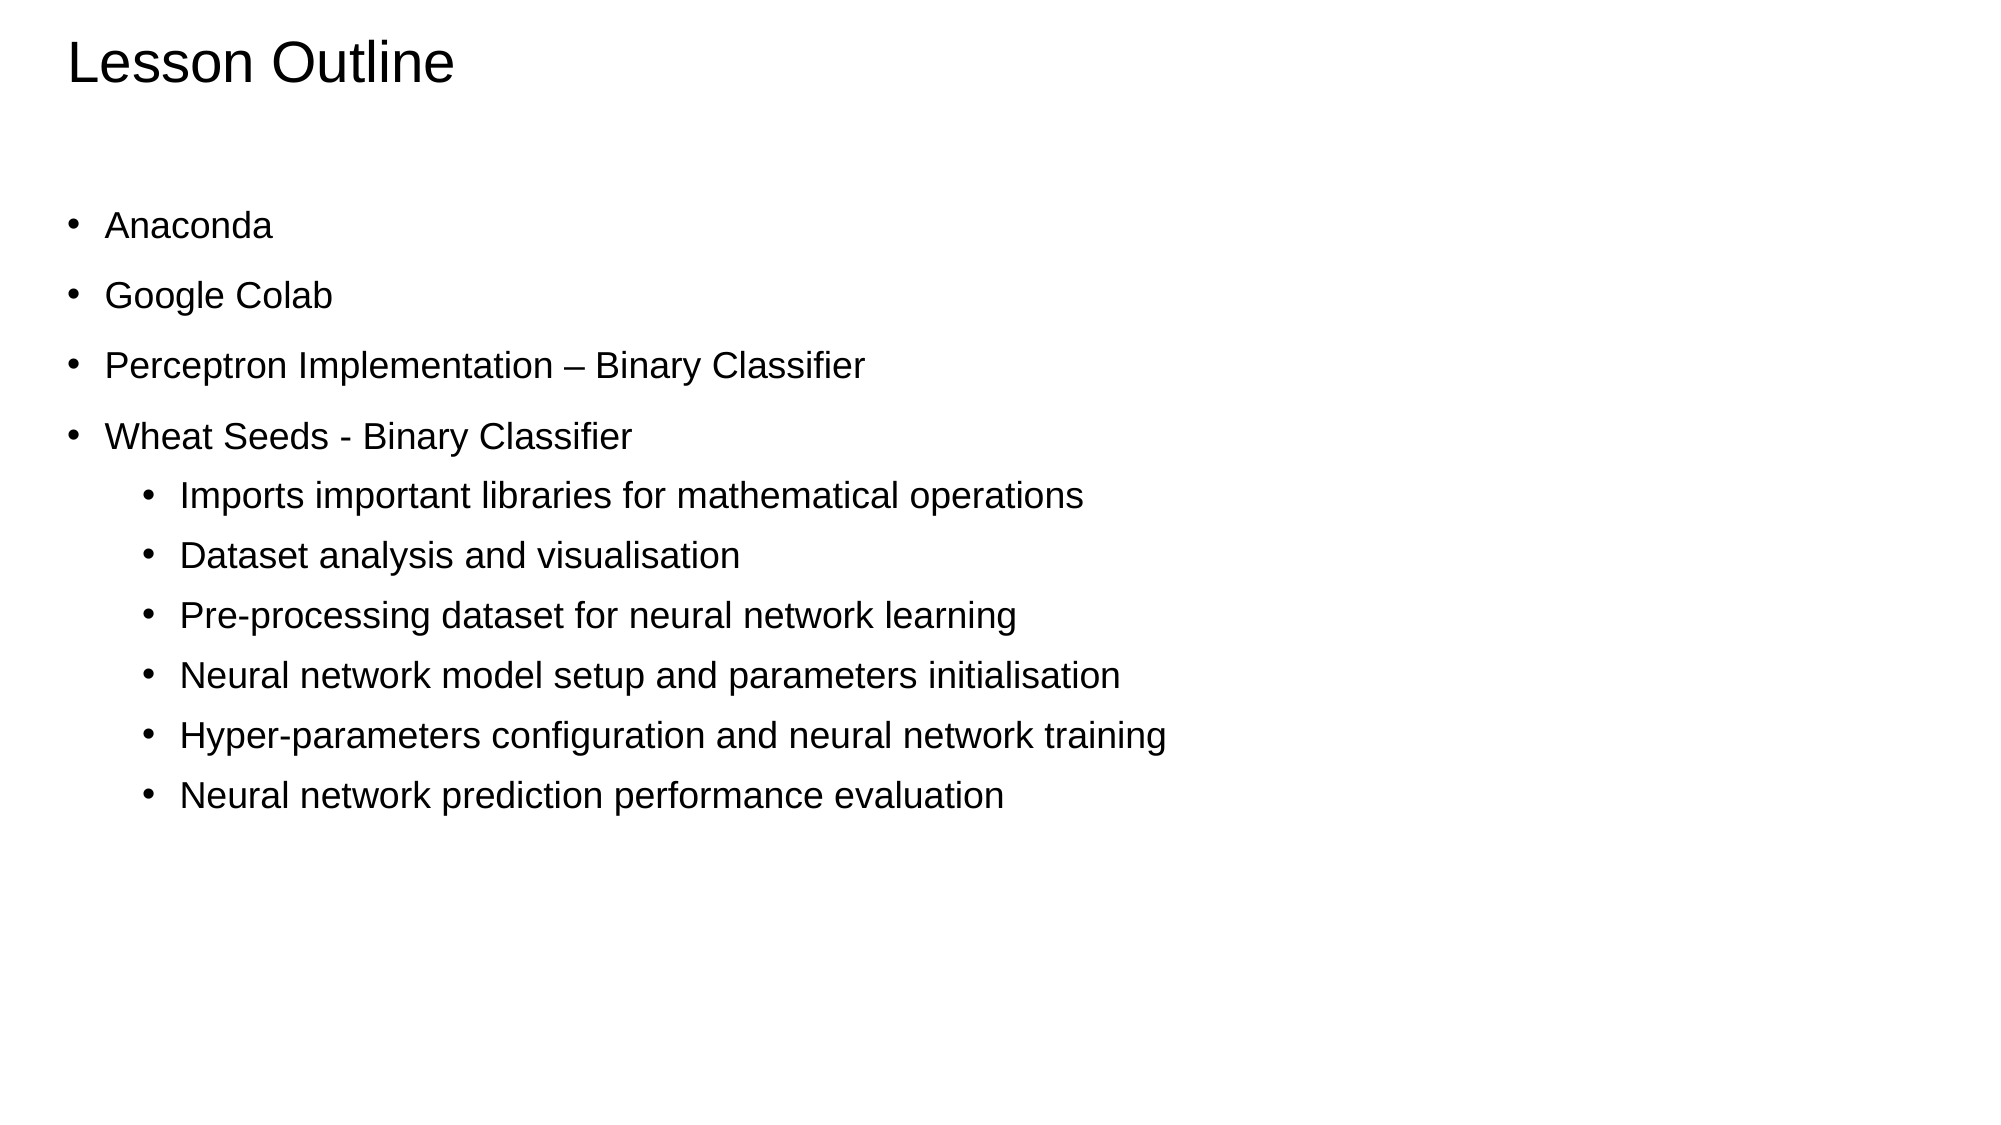

# Lesson Outline
Anaconda
Google Colab
Perceptron Implementation – Binary Classifier
Wheat Seeds - Binary Classifier
Imports important libraries for mathematical operations
Dataset analysis and visualisation
Pre-processing dataset for neural network learning
Neural network model setup and parameters initialisation
Hyper-parameters configuration and neural network training
Neural network prediction performance evaluation